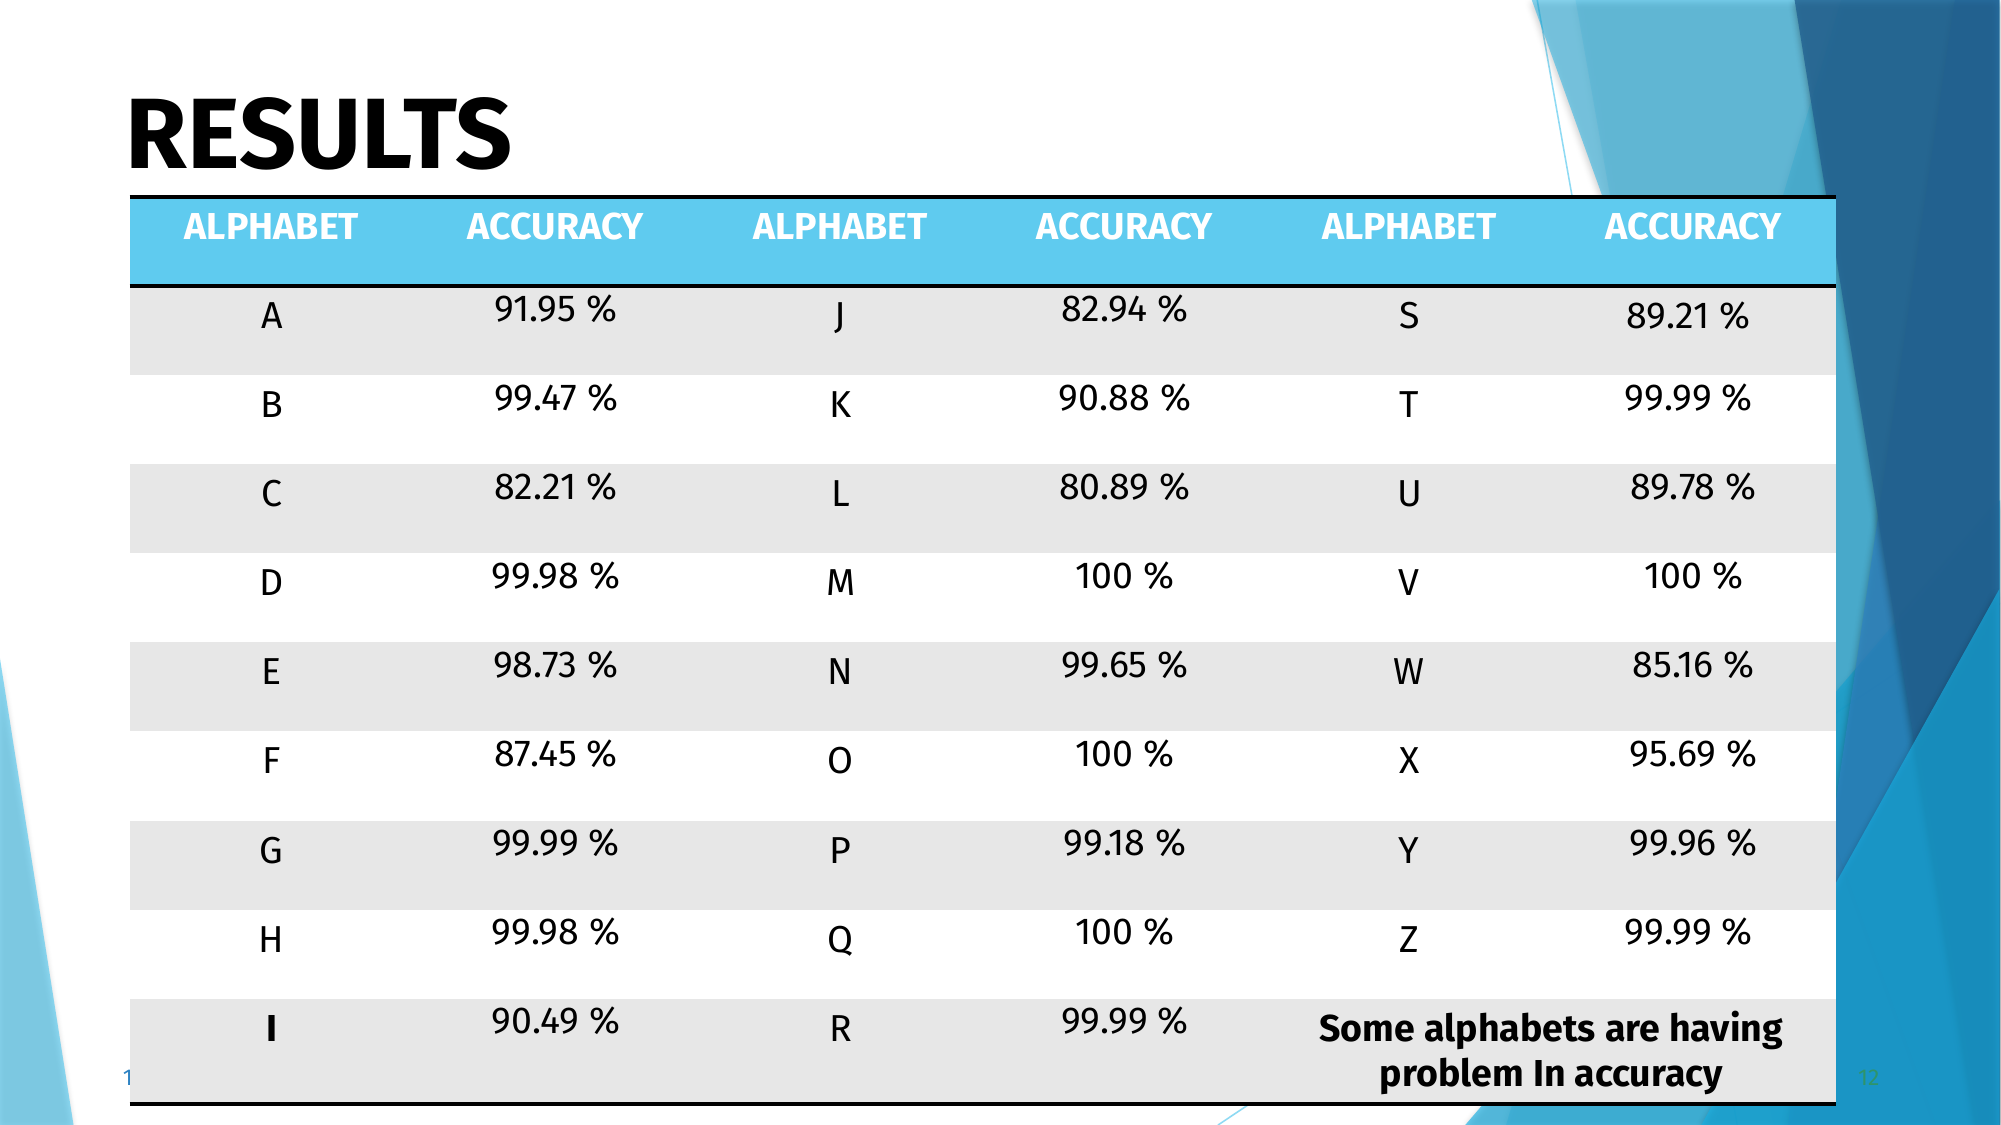

# RESULTS
| ALPHABET | ACCURACY | ALPHABET | ACCURACY | ALPHABET | ACCURACY |
| --- | --- | --- | --- | --- | --- |
| A | 91.95 % | J | 82.94 % | S | 89.21 % |
| B | 99.47 % | K | 90.88 % | T | 99.99 % |
| C | 82.21 % | L | 80.89 % | U | 89.78 % |
| D | 99.98 % | M | 100 % | V | 100 % |
| E | 98.73 % | N | 99.65 % | W | 85.16 % |
| F | 87.45 % | O | 100 % | X | 95.69 % |
| G | 99.99 % | P | 99.18 % | Y | 99.96 % |
| H | 99.98 % | Q | 100 % | Z | 99.99 % |
| I | 90.49 % | R | 99.99 % | Some alphabets are having problem In accuracy |  |